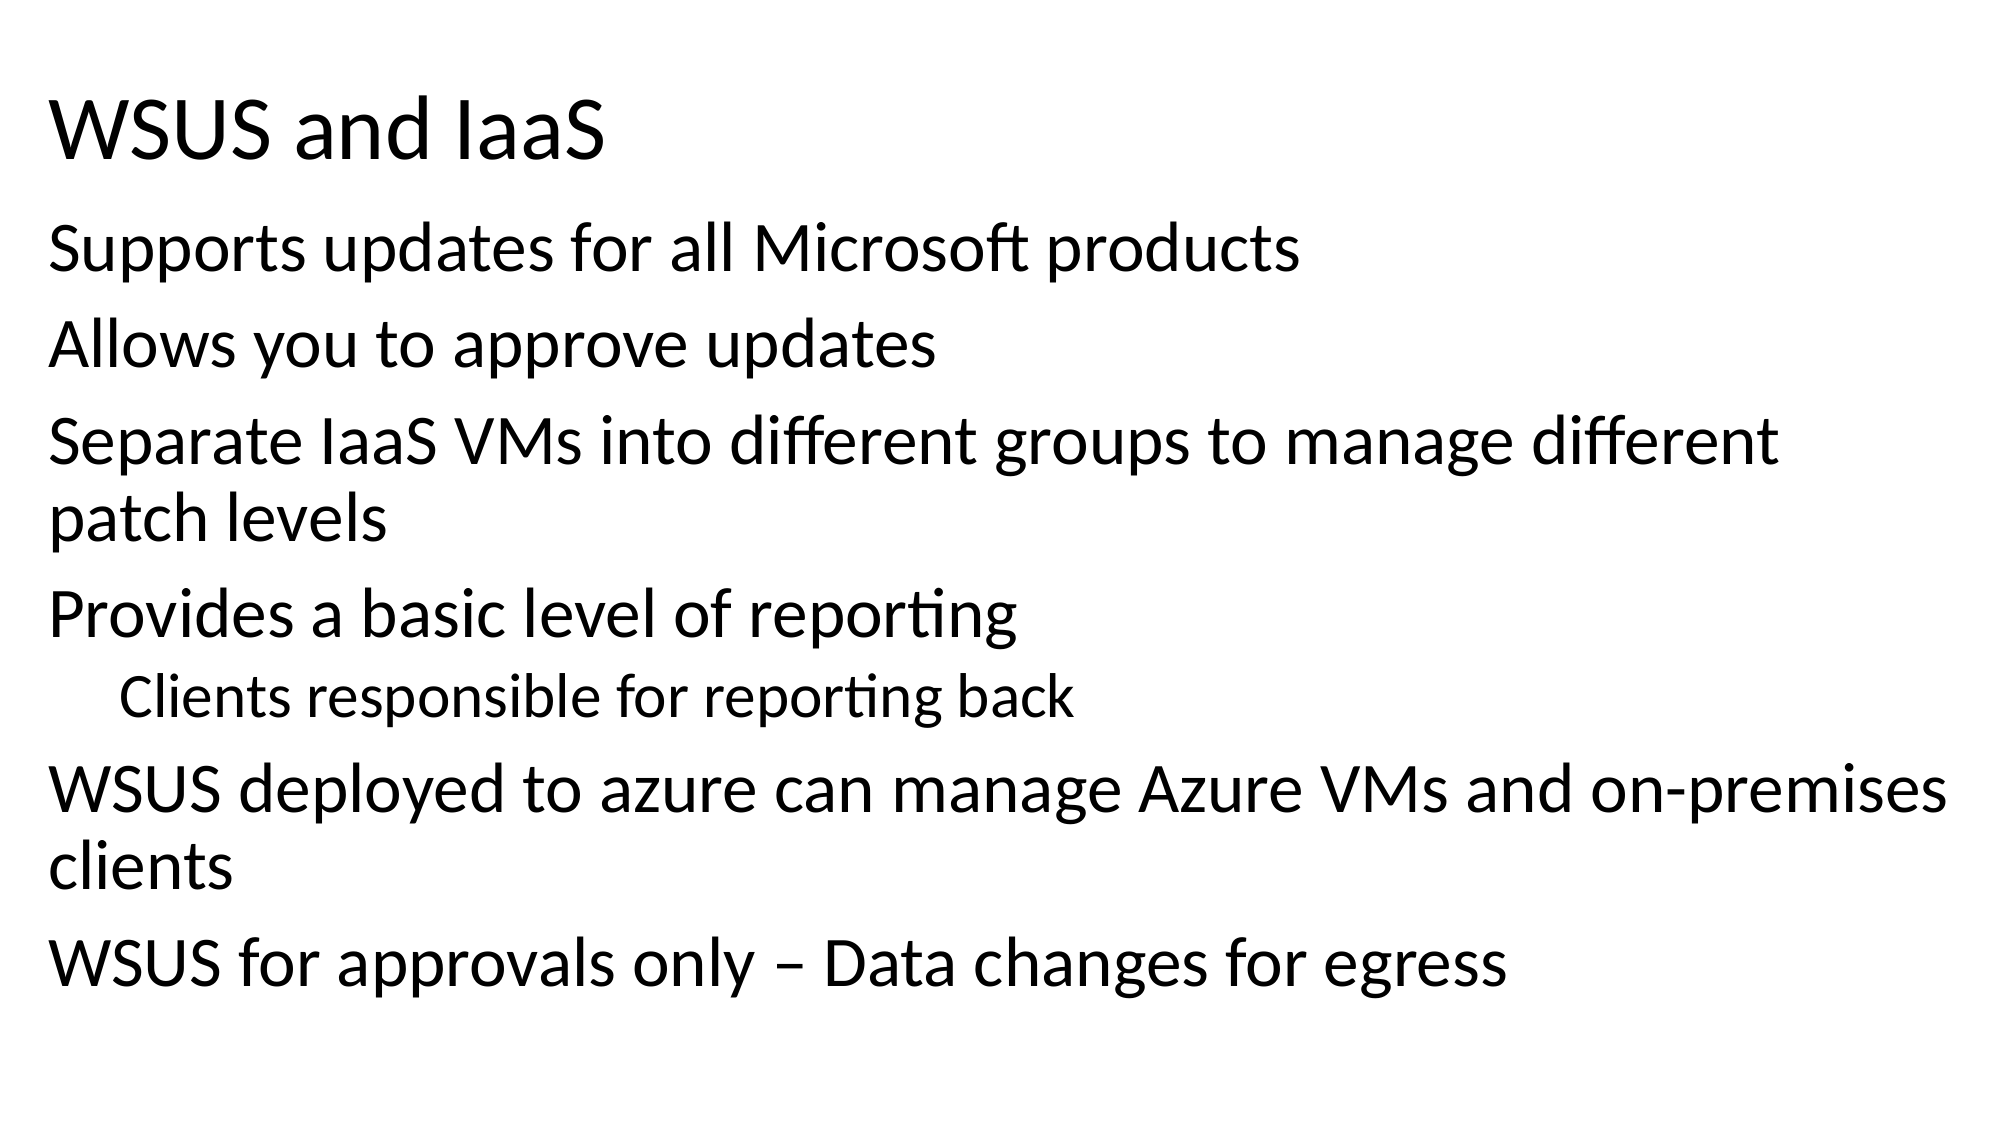

# WSUS and IaaS
Supports updates for all Microsoft products
Allows you to approve updates
Separate IaaS VMs into different groups to manage different patch levels
Provides a basic level of reporting
Clients responsible for reporting back
WSUS deployed to azure can manage Azure VMs and on-premises clients
WSUS for approvals only – Data changes for egress